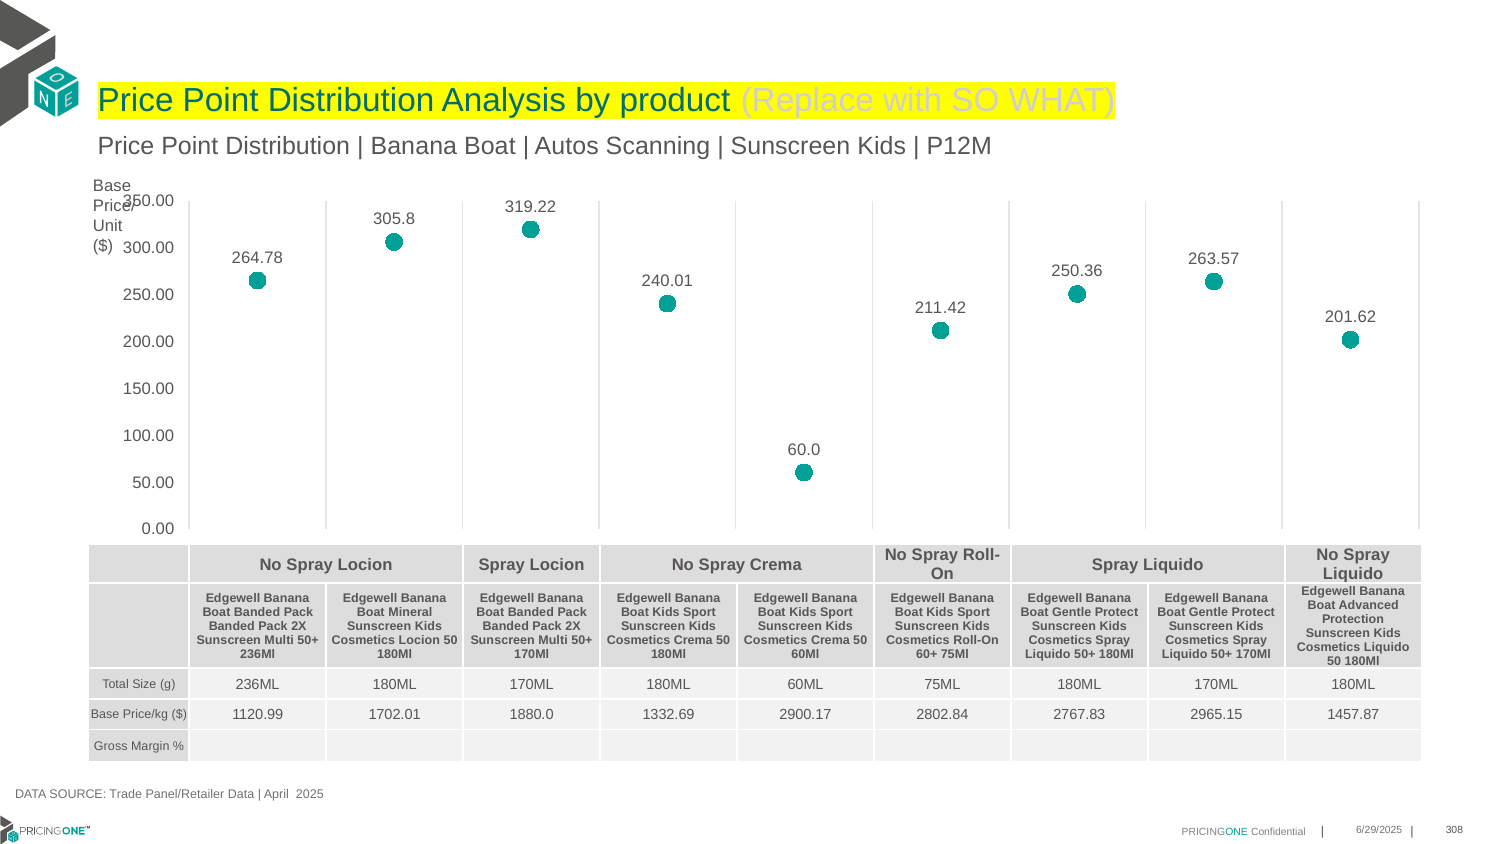

# Price Point Distribution Analysis by product (Replace with SO WHAT)
Price Point Distribution | Banana Boat | Autos Scanning | Sunscreen Kids | P12M
Base Price/Unit ($)

### Chart

| Category | Base Price/Unit |
|---|---|
| Edgewell Banana Boat Banded Pack Banded Pack 2X Sunscreen Multi 50+ 236Ml | 264.78 |
| Edgewell Banana Boat Mineral Sunscreen Kids Cosmetics Locion 50 180Ml | 305.8 |
| Edgewell Banana Boat Banded Pack Banded Pack 2X Sunscreen Multi 50+ 170Ml | 319.22 |
| Edgewell Banana Boat Kids Sport Sunscreen Kids Cosmetics Crema 50 180Ml | 240.01 |
| Edgewell Banana Boat Kids Sport Sunscreen Kids Cosmetics Crema 50 60Ml | 60.0 |
| Edgewell Banana Boat Kids Sport Sunscreen Kids Cosmetics Roll-On 60+ 75Ml | 211.42 |
| Edgewell Banana Boat Gentle Protect Sunscreen Kids Cosmetics Spray Liquido 50+ 180Ml | 250.36 |
| Edgewell Banana Boat Gentle Protect Sunscreen Kids Cosmetics Spray Liquido 50+ 170Ml | 263.57 |
| Edgewell Banana Boat Advanced Protection Sunscreen Kids Cosmetics Liquido 50 180Ml | 201.62 |
|  | No Spray Locion | No Spray Locion | Spray Locion | No Spray Crema | No Spray Crema | No Spray Roll-On | Spray Liquido | Spray Liquido | No Spray Liquido |
| --- | --- | --- | --- | --- | --- | --- | --- | --- | --- |
|  | Edgewell Banana Boat Banded Pack Banded Pack 2X Sunscreen Multi 50+ 236Ml | Edgewell Banana Boat Mineral Sunscreen Kids Cosmetics Locion 50 180Ml | Edgewell Banana Boat Banded Pack Banded Pack 2X Sunscreen Multi 50+ 170Ml | Edgewell Banana Boat Kids Sport Sunscreen Kids Cosmetics Crema 50 180Ml | Edgewell Banana Boat Kids Sport Sunscreen Kids Cosmetics Crema 50 60Ml | Edgewell Banana Boat Kids Sport Sunscreen Kids Cosmetics Roll-On 60+ 75Ml | Edgewell Banana Boat Gentle Protect Sunscreen Kids Cosmetics Spray Liquido 50+ 180Ml | Edgewell Banana Boat Gentle Protect Sunscreen Kids Cosmetics Spray Liquido 50+ 170Ml | Edgewell Banana Boat Advanced Protection Sunscreen Kids Cosmetics Liquido 50 180Ml |
| Total Size (g) | 236ML | 180ML | 170ML | 180ML | 60ML | 75ML | 180ML | 170ML | 180ML |
| Base Price/kg ($) | 1120.99 | 1702.01 | 1880.0 | 1332.69 | 2900.17 | 2802.84 | 2767.83 | 2965.15 | 1457.87 |
| Gross Margin % |  |  |  |  |  |  |  |  |  |
DATA SOURCE: Trade Panel/Retailer Data | April  2025
6/29/2025
308